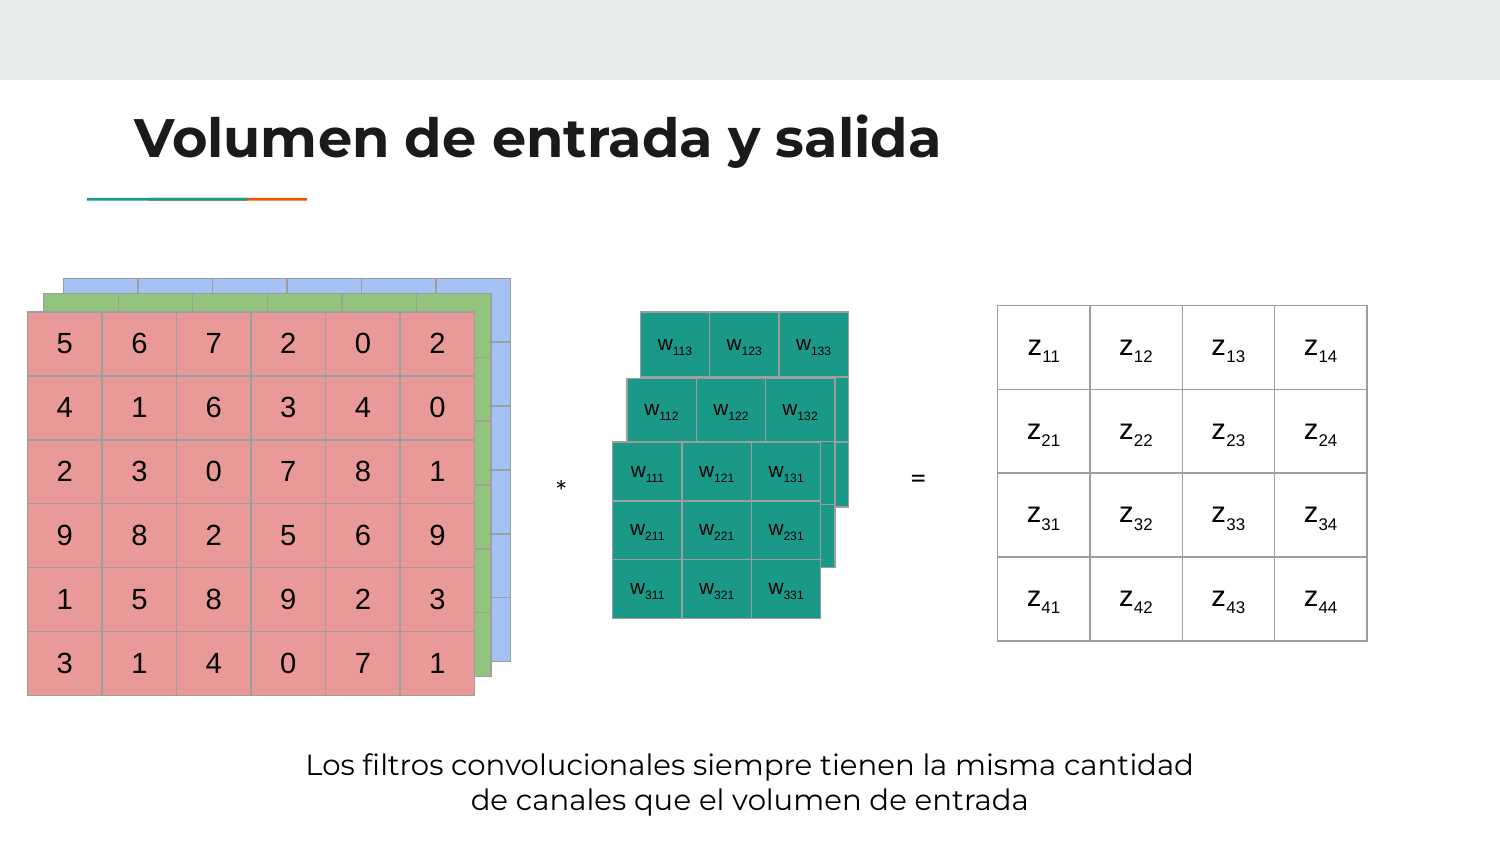

# Volumen de entrada y salida
| 5 | 6 | 7 | 2 | 0 | 2 |
| --- | --- | --- | --- | --- | --- |
| 4 | 1 | 6 | 3 | 4 | 0 |
| 2 | 3 | 0 | 7 | 8 | 1 |
| 9 | 8 | 2 | 5 | 6 | 9 |
| 1 | 5 | 8 | 9 | 2 | 3 |
| 3 | 1 | 4 | 0 | 7 | 1 |
| 5 | 6 | 7 | 2 | 0 | 2 |
| --- | --- | --- | --- | --- | --- |
| 4 | 1 | 6 | 3 | 4 | 0 |
| 2 | 3 | 0 | 7 | 8 | 1 |
| 9 | 8 | 2 | 5 | 6 | 9 |
| 1 | 5 | 8 | 9 | 2 | 3 |
| 3 | 1 | 4 | 0 | 7 | 1 |
| z11 | z12 | z13 | z14 |
| --- | --- | --- | --- |
| z21 | z22 | z23 | z24 |
| z31 | z32 | z33 | z34 |
| z41 | z42 | z43 | z44 |
| w113 | w123 | w133 |
| --- | --- | --- |
| w211 | w221 | w231 |
| w311 | w321 | w331 |
| 5 | 6 | 7 | 2 | 0 | 2 |
| --- | --- | --- | --- | --- | --- |
| 4 | 1 | 6 | 3 | 4 | 0 |
| 2 | 3 | 0 | 7 | 8 | 1 |
| 9 | 8 | 2 | 5 | 6 | 9 |
| 1 | 5 | 8 | 9 | 2 | 3 |
| 3 | 1 | 4 | 0 | 7 | 1 |
| w112 | w122 | w132 |
| --- | --- | --- |
| w211 | w221 | w231 |
| w311 | w321 | w331 |
| w111 | w121 | w131 |
| --- | --- | --- |
| w211 | w221 | w231 |
| w311 | w321 | w331 |
=
*
Los filtros convolucionales siempre tienen la misma cantidad de canales que el volumen de entrada